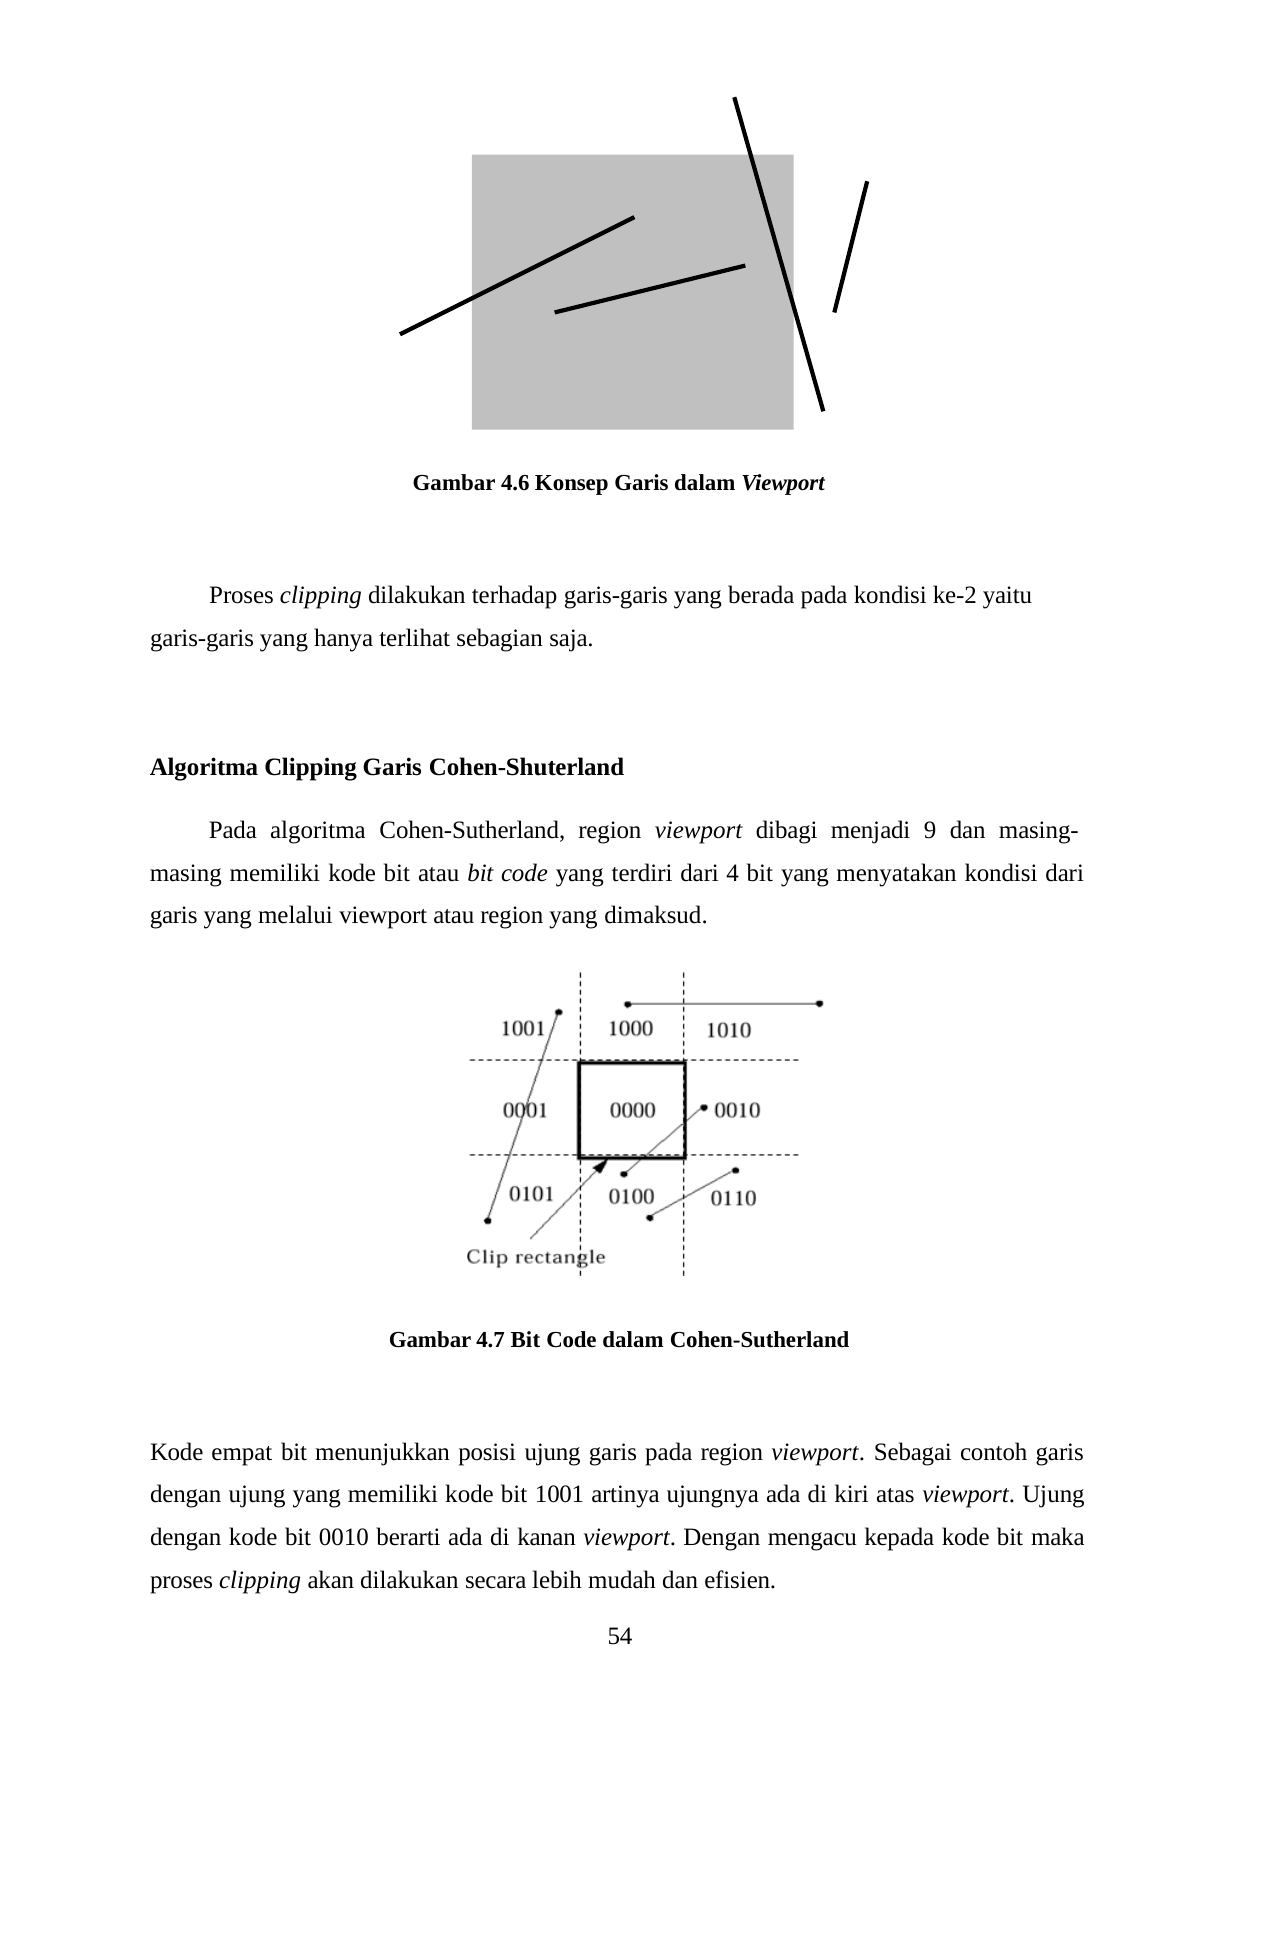

Gambar 4.6 Konsep Garis dalam Viewport
Proses clipping dilakukan terhadap garis-garis yang berada pada kondisi ke-2 yaitu  garis-garis yang hanya terlihat sebagian saja.
Algoritma Clipping Garis Cohen-Shuterland
Pada algoritma Cohen-Sutherland, region viewport dibagi menjadi 9 dan masing-  masing memiliki kode bit atau bit code yang terdiri dari 4 bit yang menyatakan kondisi dari  garis yang melalui viewport atau region yang dimaksud.

Gambar 4.7 Bit Code dalam Cohen-Sutherland
Kode empat bit menunjukkan posisi ujung garis pada region viewport. Sebagai contoh garis  dengan ujung yang memiliki kode bit 1001 artinya ujungnya ada di kiri atas viewport. Ujung  dengan kode bit 0010 berarti ada di kanan viewport. Dengan mengacu kepada kode bit maka  proses clipping akan dilakukan secara lebih mudah dan efisien.
54